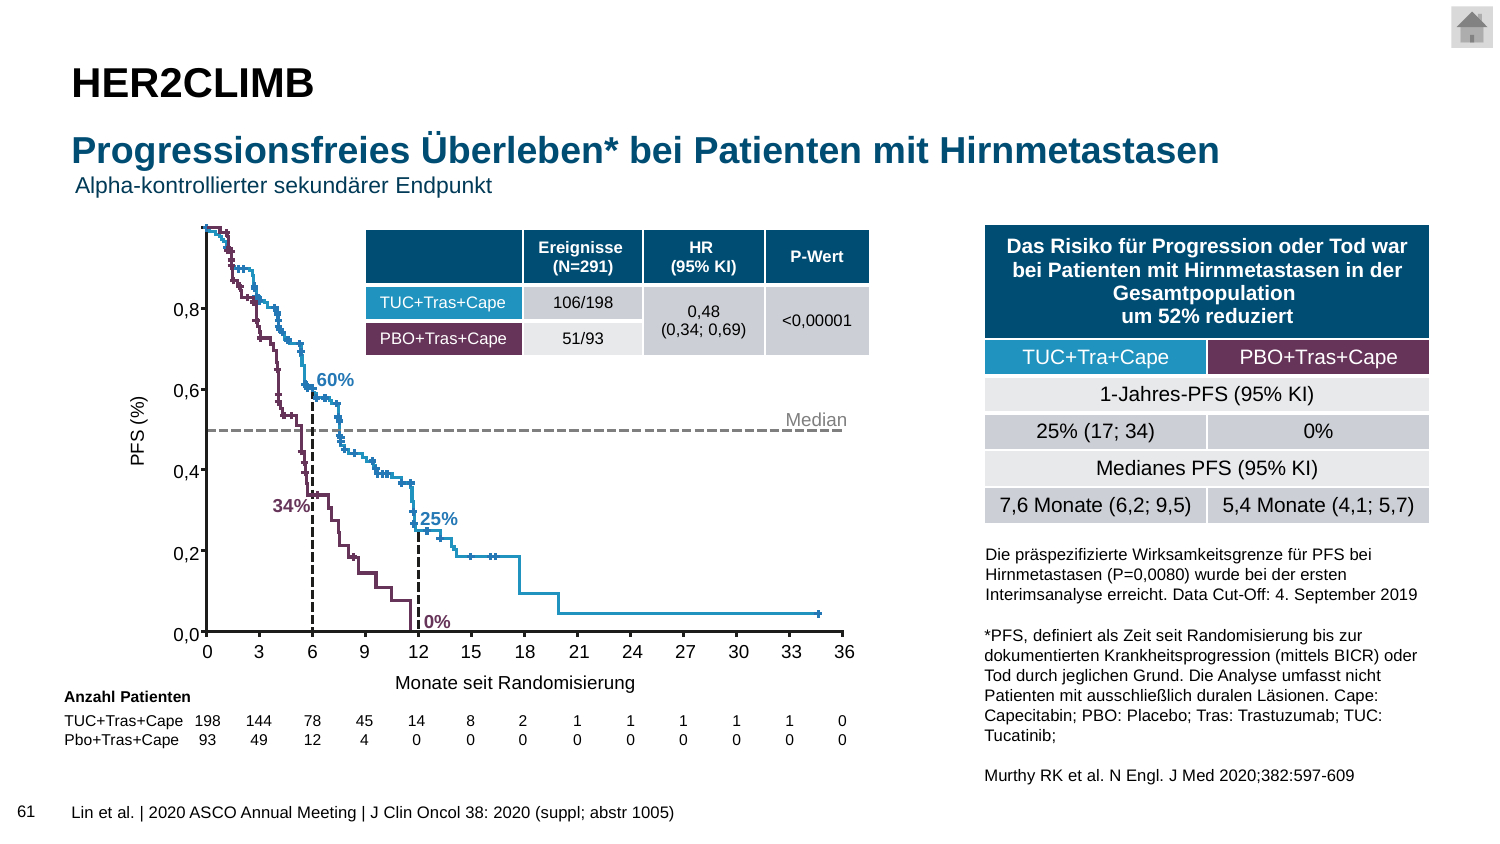

# HER2CLIMB
Progressionsfreies Überleben* bei Patienten mit Hirnmetastasen
Alpha-kontrollierter sekundärer Endpunkt

0,8

60%

0,6

Median

PFS (%)

0,4

34%

25%

0,2

0%

0,0

0
3
6
9
12
15
18
21
24
27
30
33
36
Monate seit Randomisierung
Anzahl Patienten
TUC+Tras+Cape
Pbo+Tras+Cape
198
93
144
49
78
12
45
4
14
0
8
0
2
0
1
0
1
0
1
0
1
0

1
0
0
0
| Das Risiko für Progression oder Tod war bei Patienten mit Hirnmetastasen in der Gesamtpopulation um 52% reduziert |  |
| --- | --- |
| TUC+Tra+Cape | PBO+Tras+Cape |
| 1-Jahres-PFS (95% KI) |  |
| 25% (17; 34) | 0% |
| Medianes PFS (95% KI) |  |
| 7,6 Monate (6,2; 9,5) | 5,4 Monate (4,1; 5,7) |
|  | Ereignisse (N=291) | HR (95% KI) | P-Wert |
| --- | --- | --- | --- |
| TUC+Tras+Cape | 106/198 | 0,48 (0,34; 0,69) | <0,00001 |
| PBO+Tras+Cape | 51/93 |  |  |
Die präspezifizierte Wirksamkeitsgrenze für PFS bei Hirnmetastasen (P=0,0080) wurde bei der ersten Interimsanalyse erreicht. Data Cut-Off: 4. September 2019

*PFS, definiert als Zeit seit Randomisierung bis zur dokumentierten Krankheitsprogression (mittels BICR) oder Tod durch jeglichen Grund. Die Analyse umfasst nicht Patienten mit ausschließlich duralen Läsionen. Cape: Capecitabin; PBO: Placebo; Tras: Trastuzumab; TUC: Tucatinib;

Murthy RK et al. N Engl. J Med 2020;382:597-609
61
Lin et al. | 2020 ASCO Annual Meeting | J Clin Oncol 38: 2020 (suppl; abstr 1005)